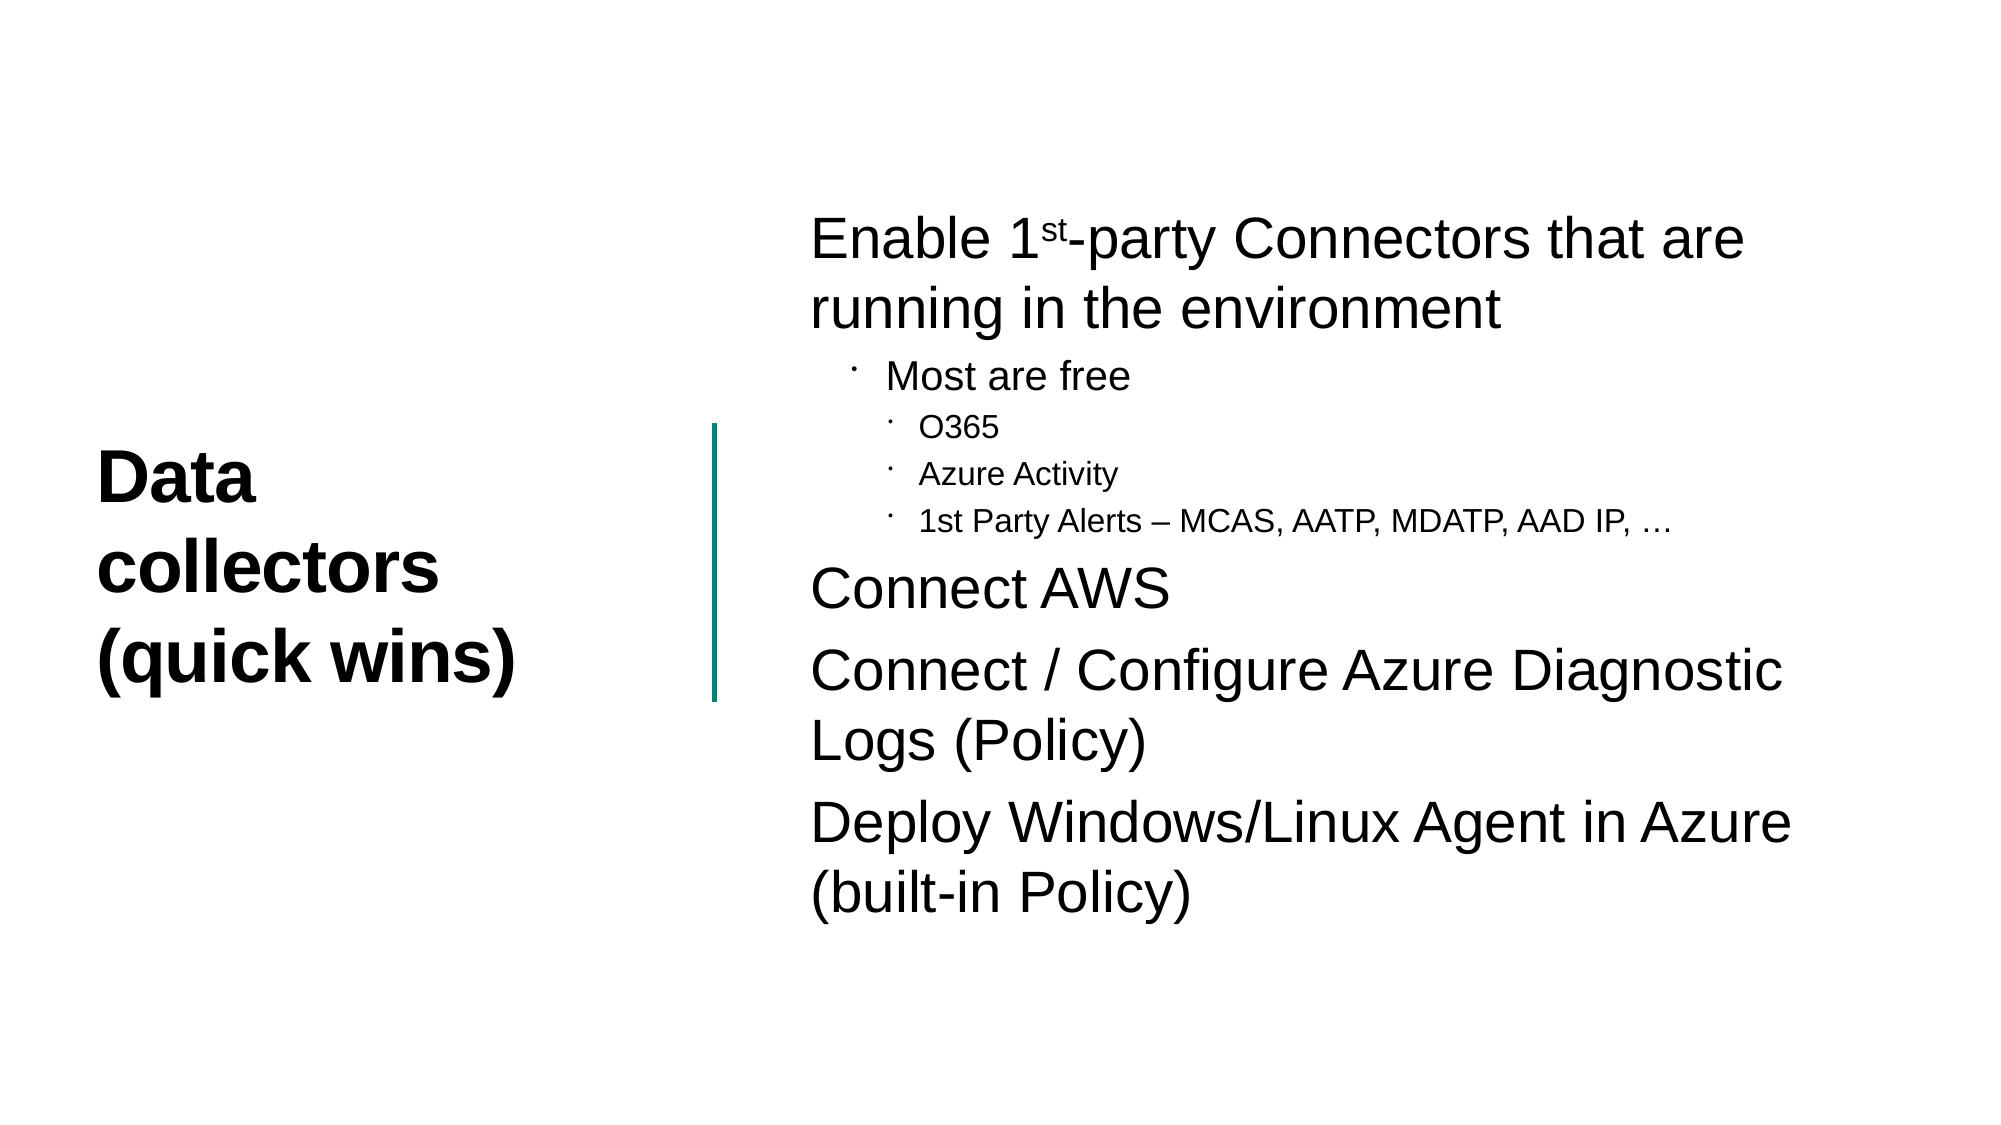

Enable 1st-party Connectors that are
running in the environment
Most are free
O365
Azure Activity
1st Party Alerts – MCAS, AATP, MDATP, AAD IP, …
Connect AWS
Connect / Configure Azure Diagnostic
Logs (Policy)
Deploy Windows/Linux Agent in Azure
(built-in Policy)
# Data collectors (quick wins)